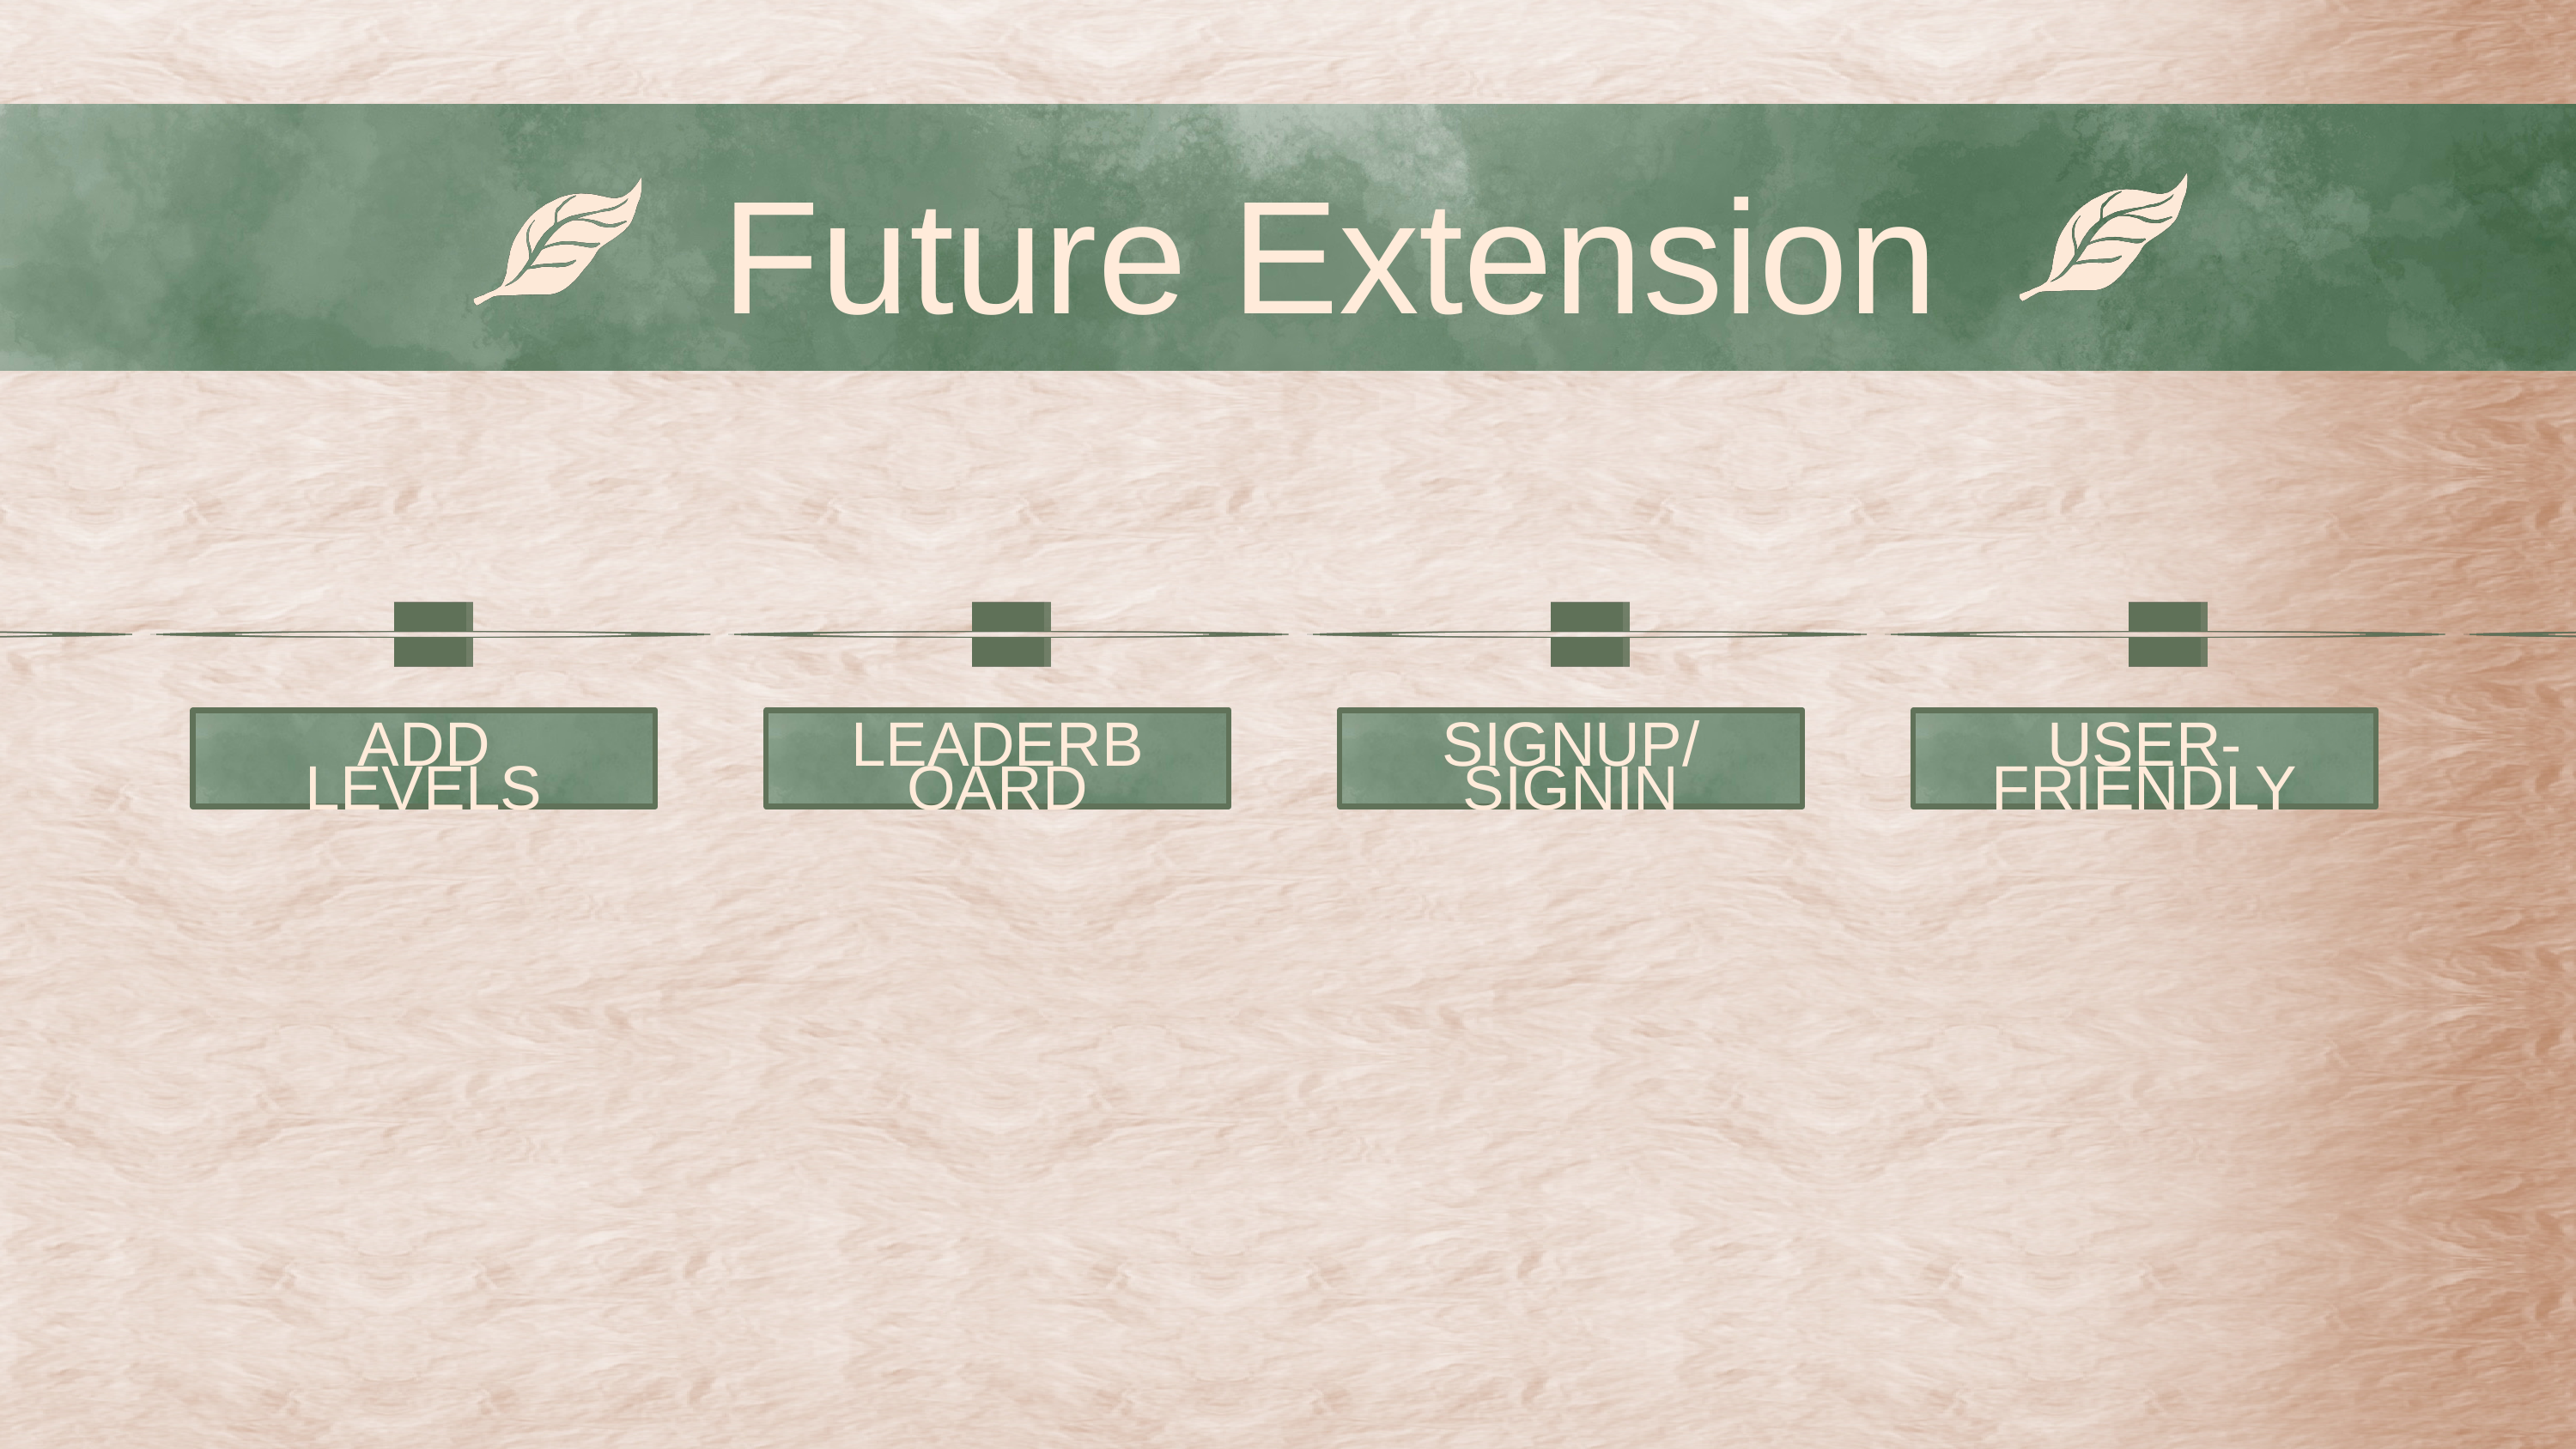

Future Extension

ADD LEVELS
LEADERBOARD
SIGNUP/SIGNIN
USER-FRIENDLY